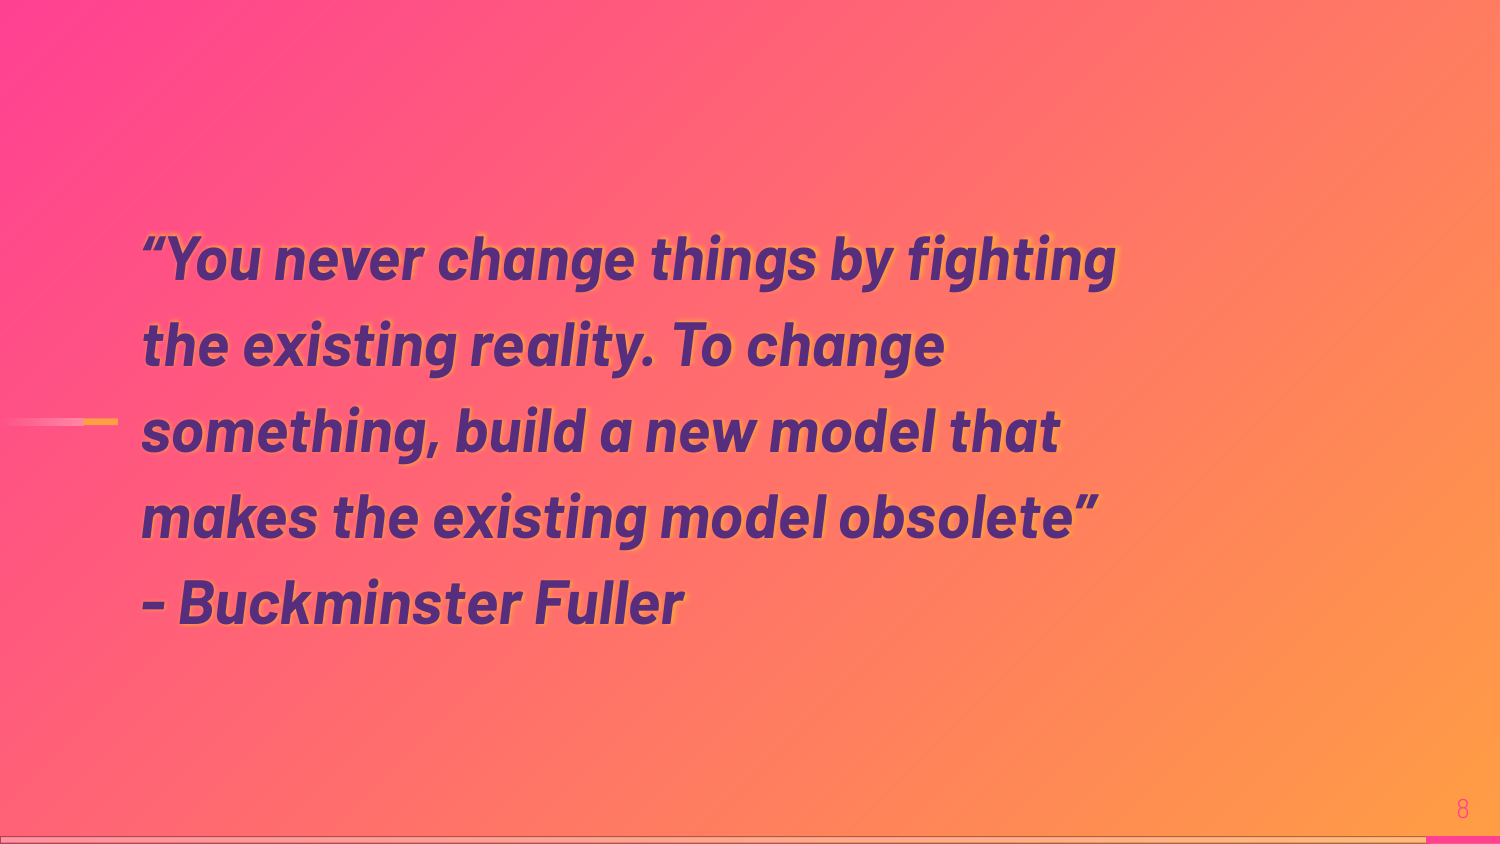

“You never change things by fighting the existing reality. To change something, build a new model that makes the existing model obsolete” - Buckminster Fuller
8